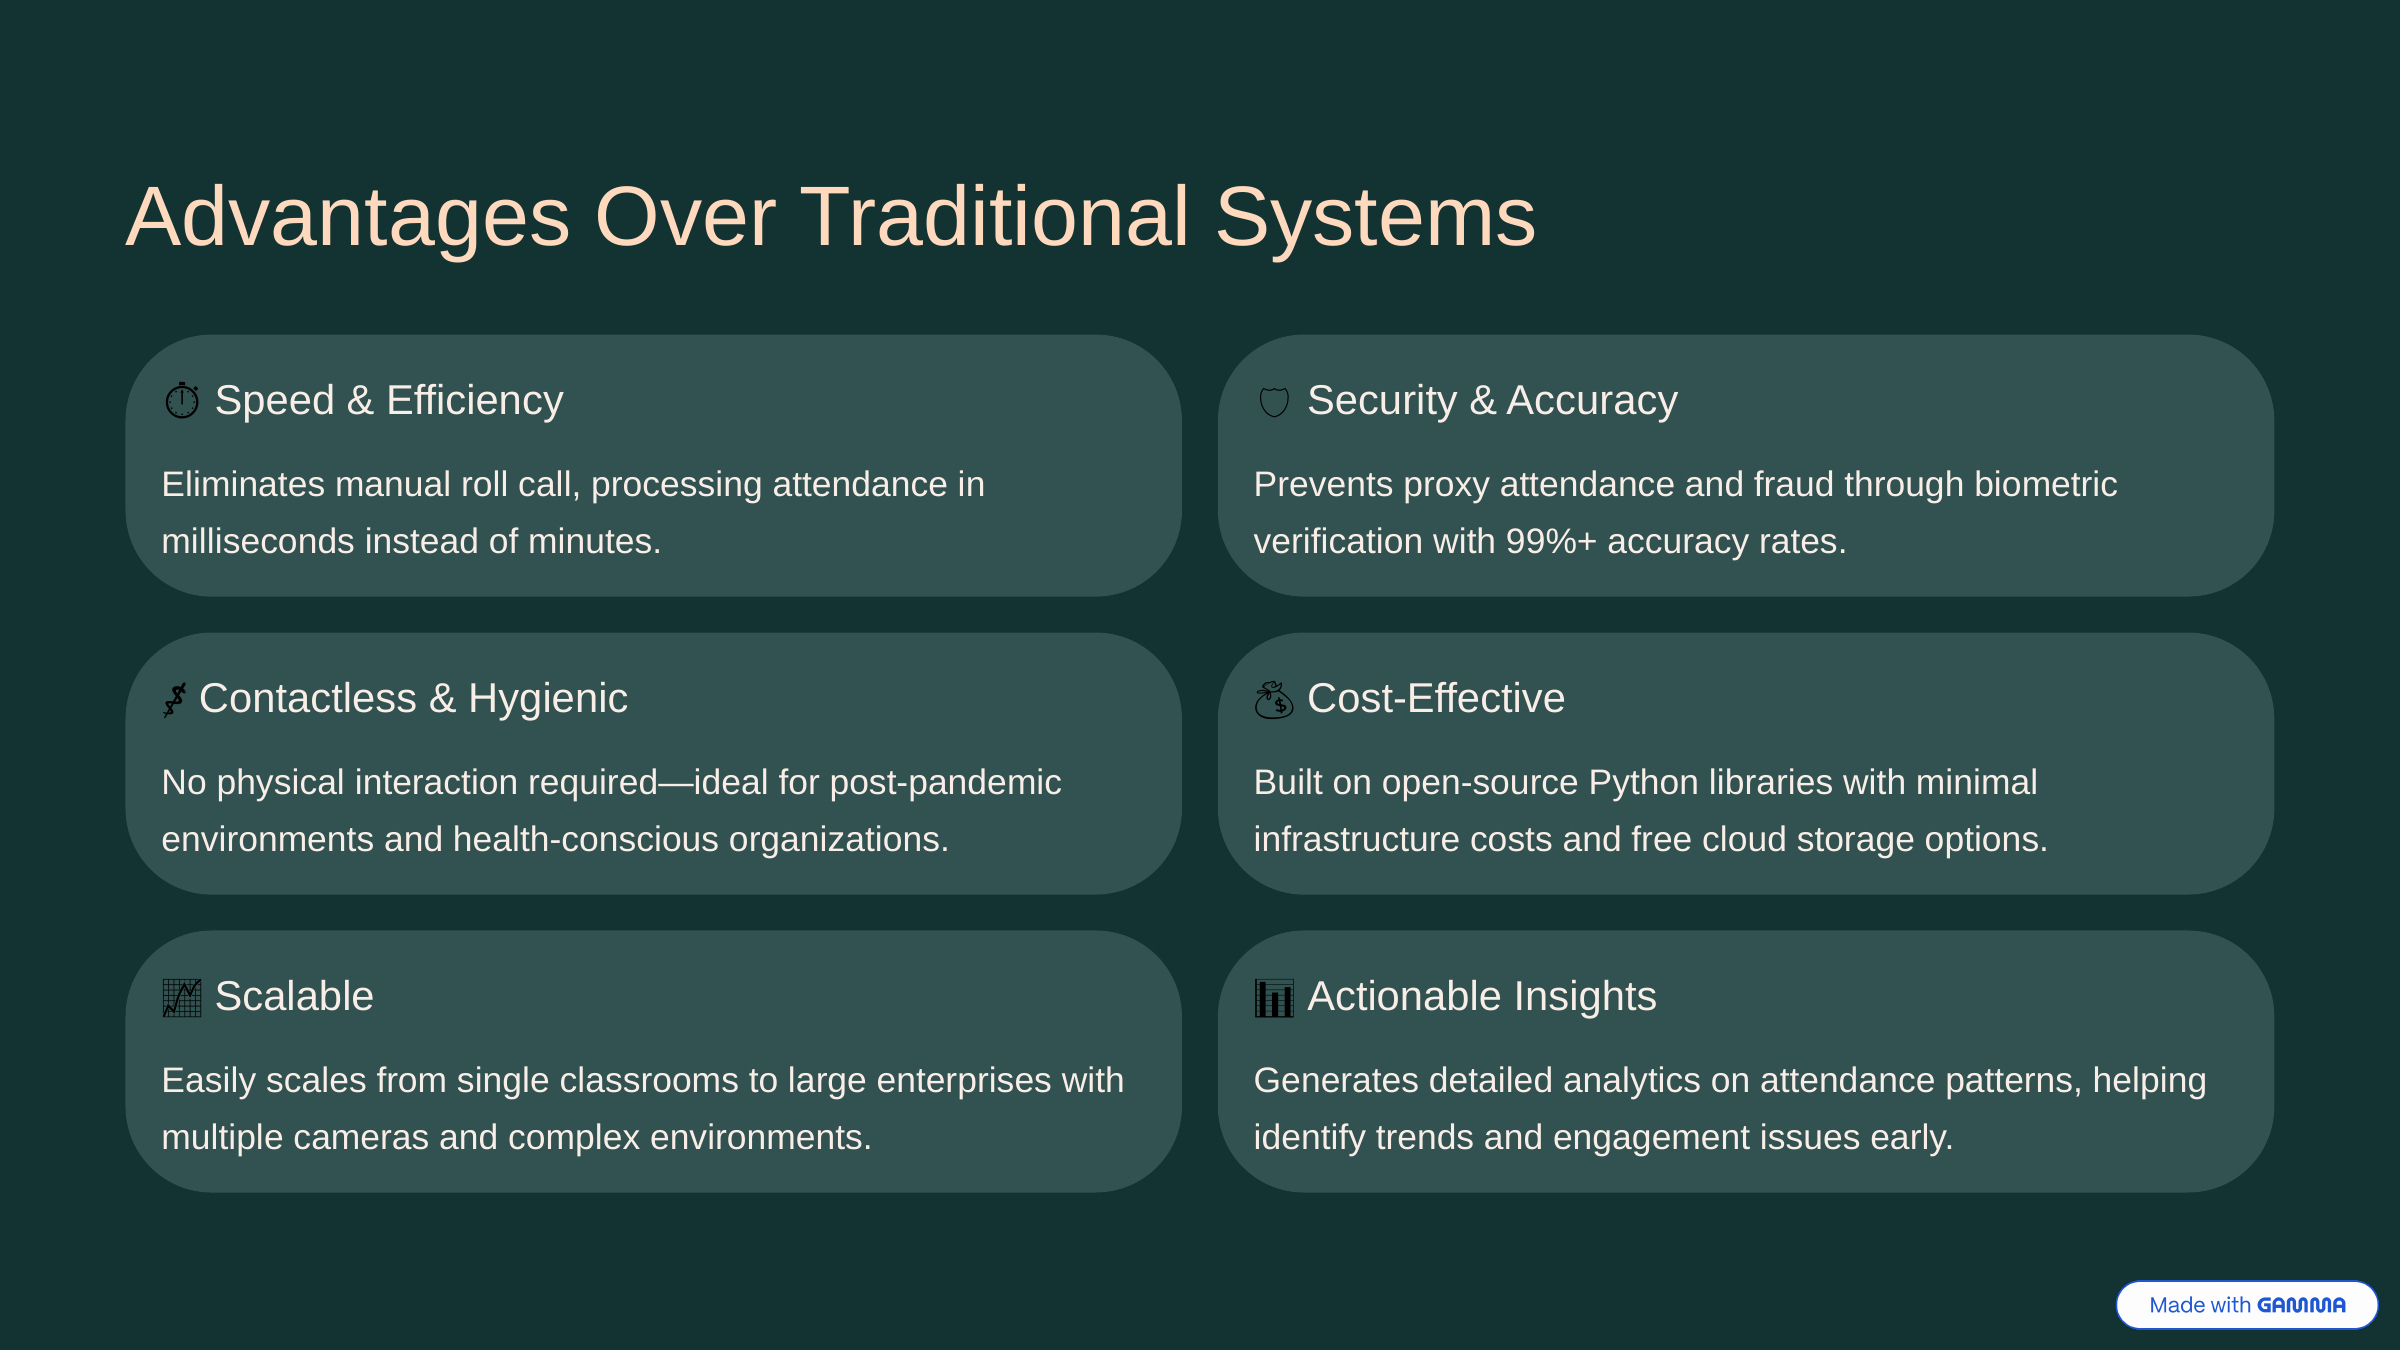

Advantages Over Traditional Systems

⏱ Speed & Efficiency
🛡 Security & Accuracy
Eliminates manual roll call, processing attendance in milliseconds instead of minutes.
Prevents proxy attendance and fraud through biometric verification with 99%+ accuracy rates.

⚕ Contactless & Hygienic
💰 Cost-Effective
No physical interaction required—ideal for post-pandemic environments and health-conscious organizations.
Built on open-source Python libraries with minimal infrastructure costs and free cloud storage options.

📈 Scalable
📊 Actionable Insights
Easily scales from single classrooms to large enterprises with multiple cameras and complex environments.
Generates detailed analytics on attendance patterns, helping identify trends and engagement issues early.